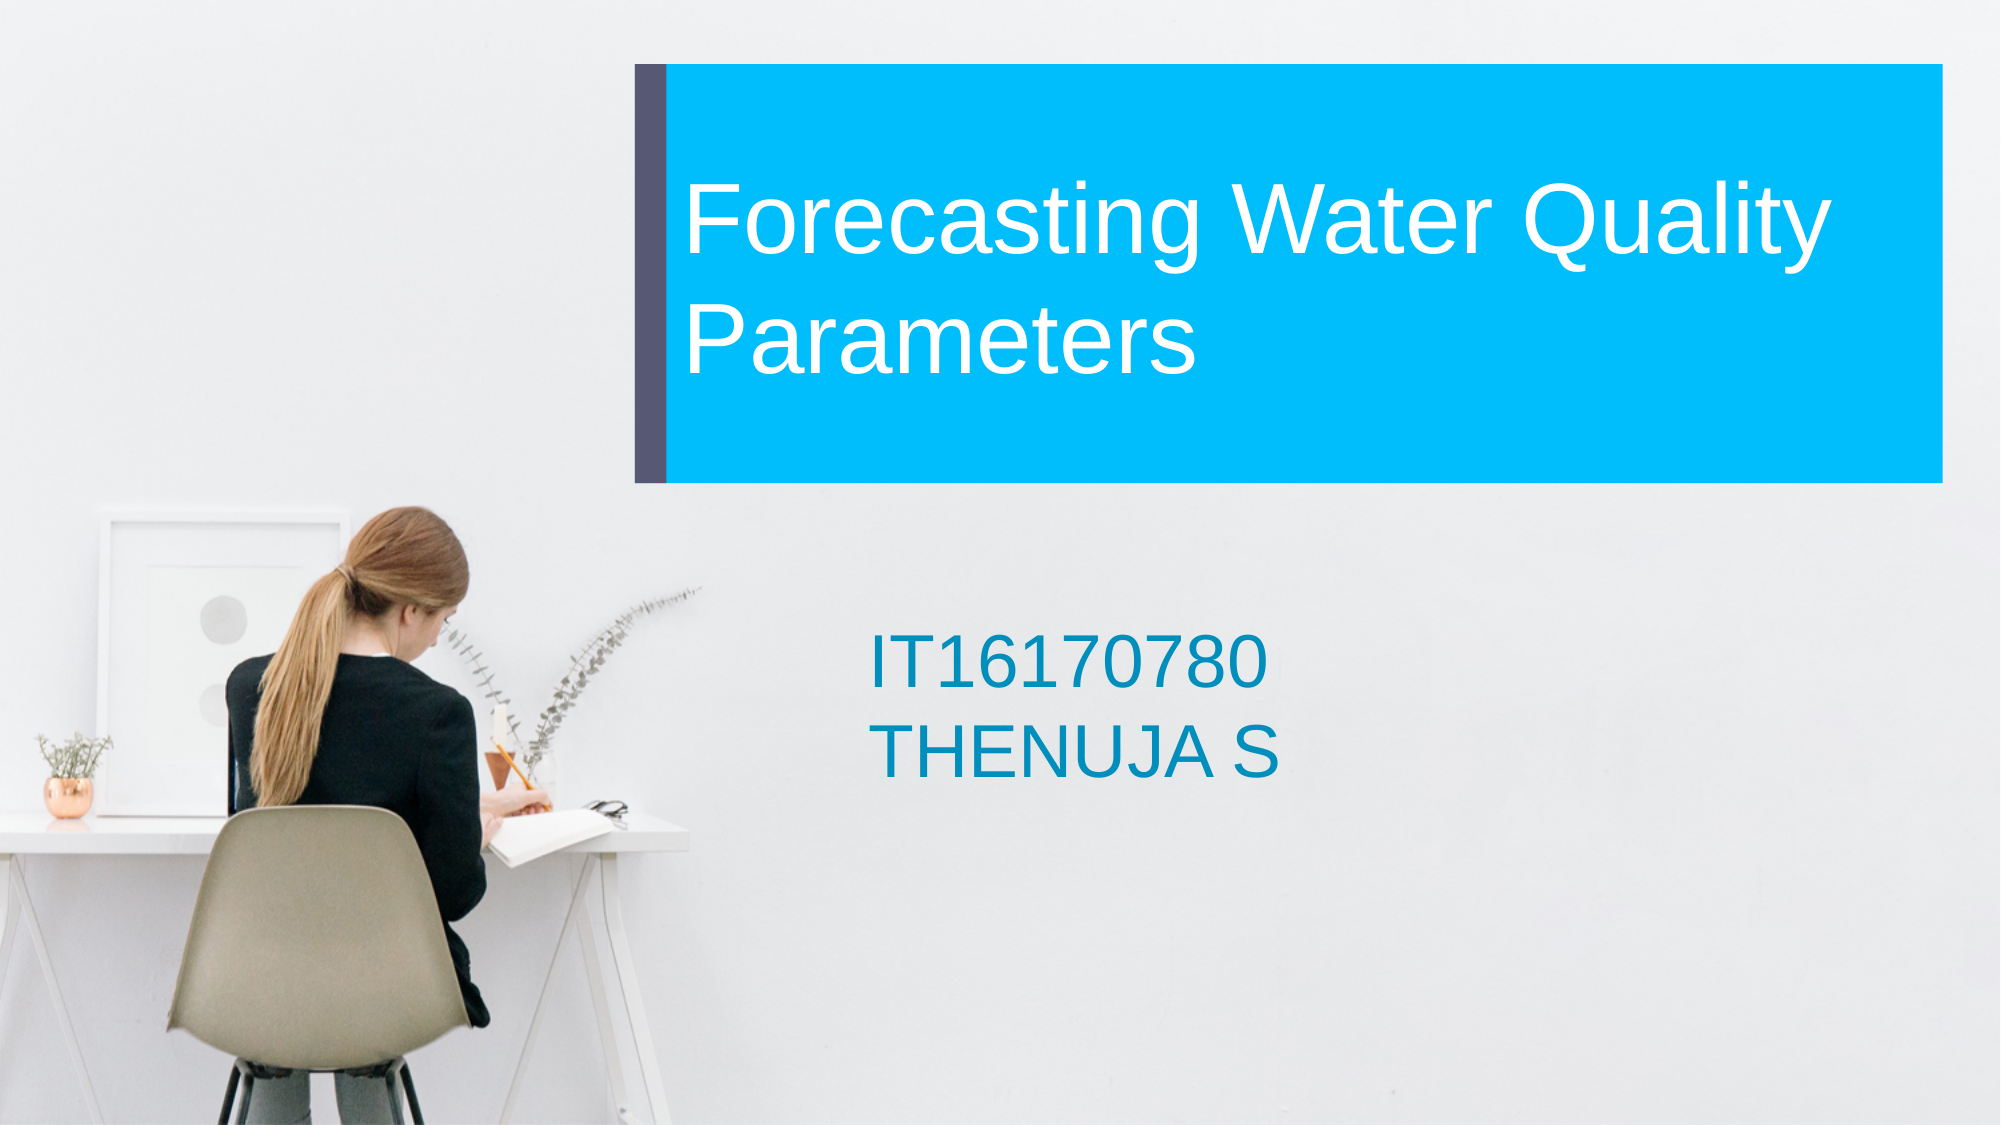

Forecasting Water Quality Parameters
IT16170780
THENUJA S